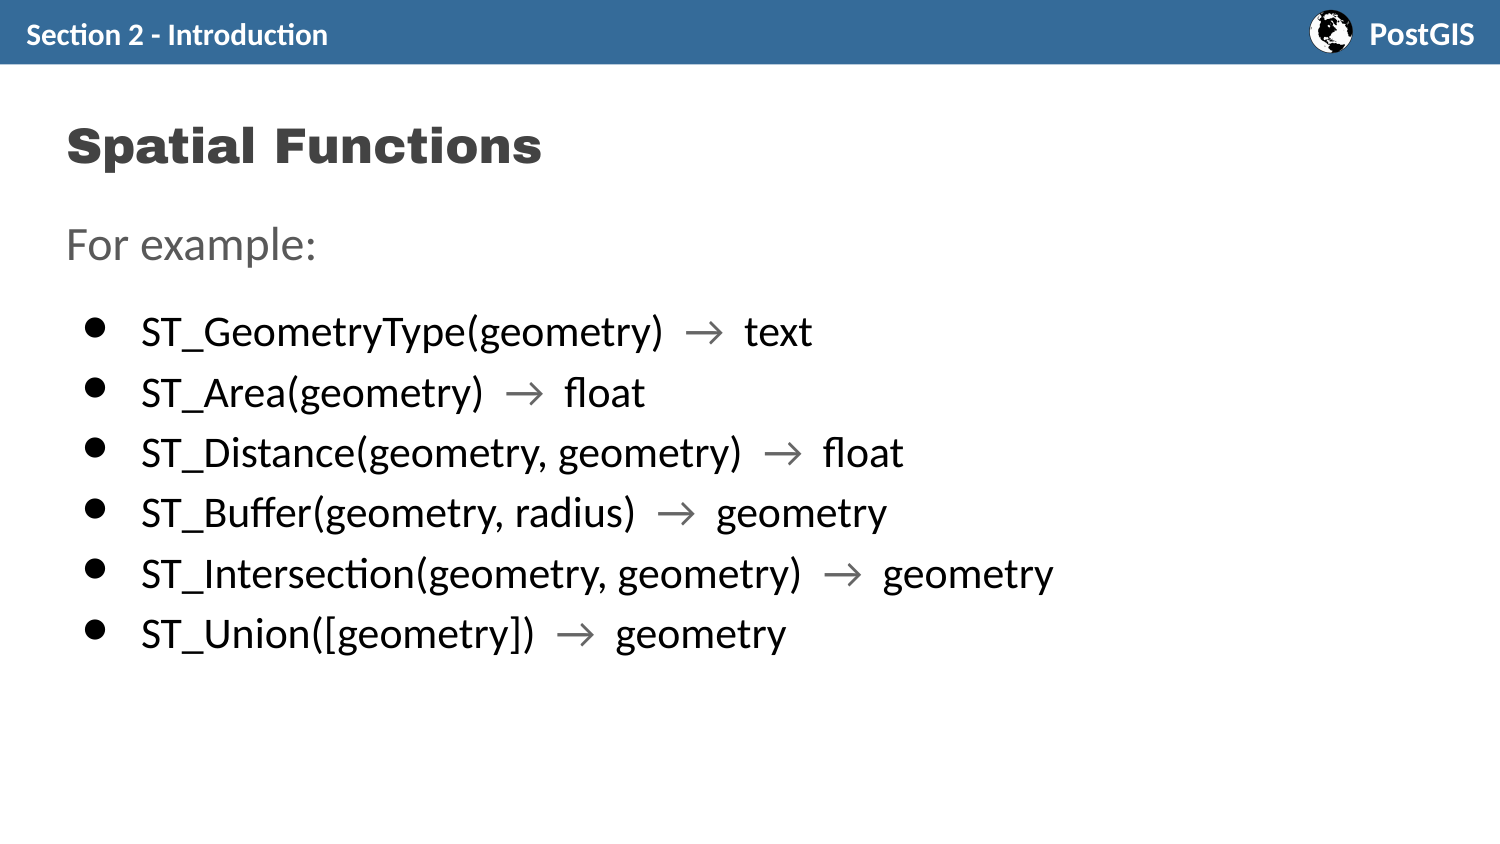

Section 2 - Introduction
# Spatial Functions
For example:
ST_GeometryType(geometry)  →  text
ST_Area(geometry)  →  float
ST_Distance(geometry, geometry)  →  float
ST_Buffer(geometry, radius)  →  geometry
ST_Intersection(geometry, geometry)  →  geometry
ST_Union([geometry])  →  geometry